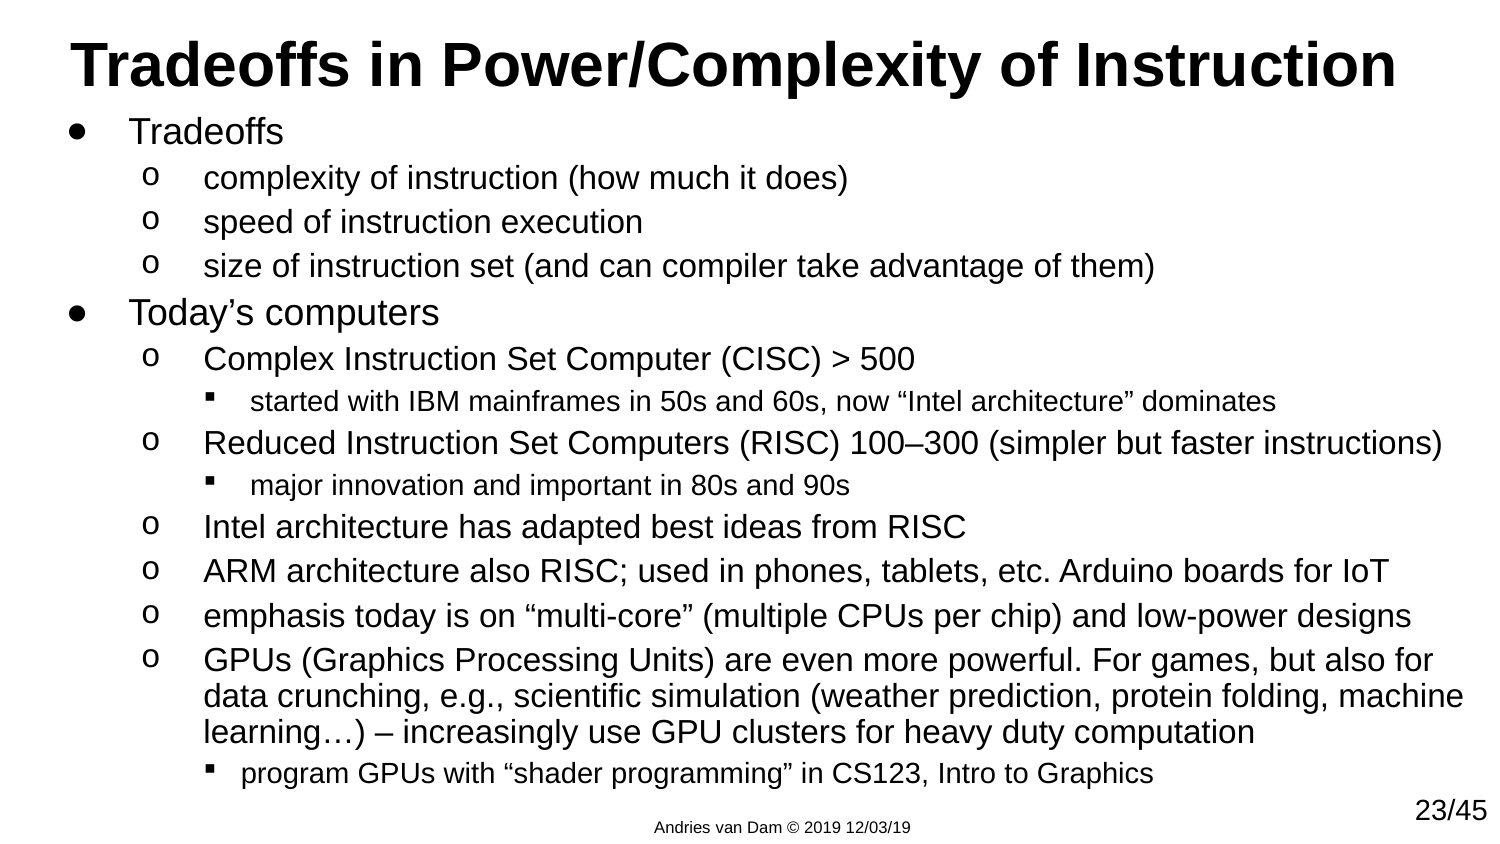

# Tradeoffs in Power/Complexity of Instruction
Tradeoffs
complexity of instruction (how much it does)
speed of instruction execution
size of instruction set (and can compiler take advantage of them)
Today’s computers
Complex Instruction Set Computer (CISC) > 500
started with IBM mainframes in 50s and 60s, now “Intel architecture” dominates
Reduced Instruction Set Computers (RISC) 100–300 (simpler but faster instructions)
major innovation and important in 80s and 90s
Intel architecture has adapted best ideas from RISC
ARM architecture also RISC; used in phones, tablets, etc. Arduino boards for IoT
emphasis today is on “multi-core” (multiple CPUs per chip) and low-power designs
GPUs (Graphics Processing Units) are even more powerful. For games, but also for data crunching, e.g., scientific simulation (weather prediction, protein folding, machine learning…) – increasingly use GPU clusters for heavy duty computation
program GPUs with “shader programming” in CS123, Intro to Graphics